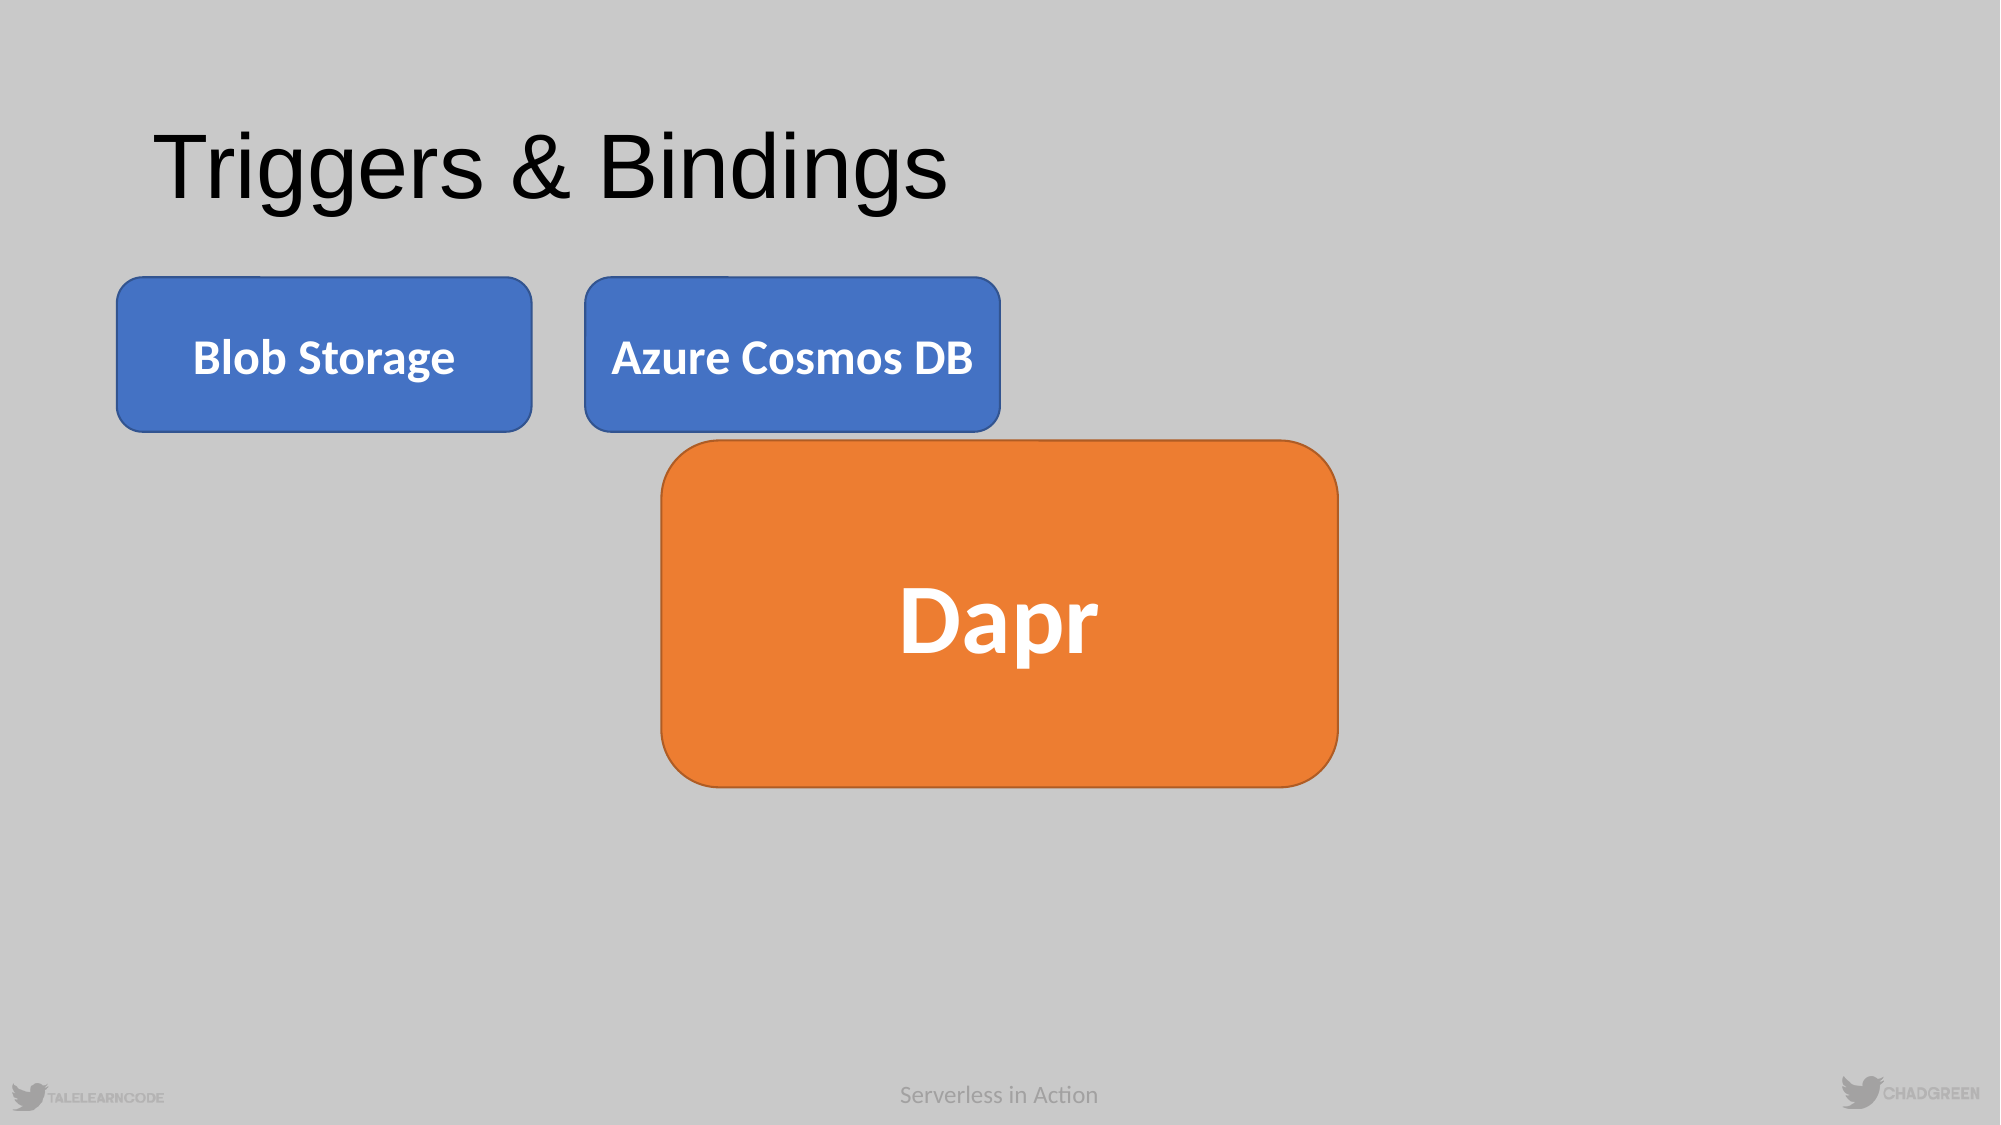

# Triggers & Bindings
Blob Storage
Azure Cosmos DB
Dapr